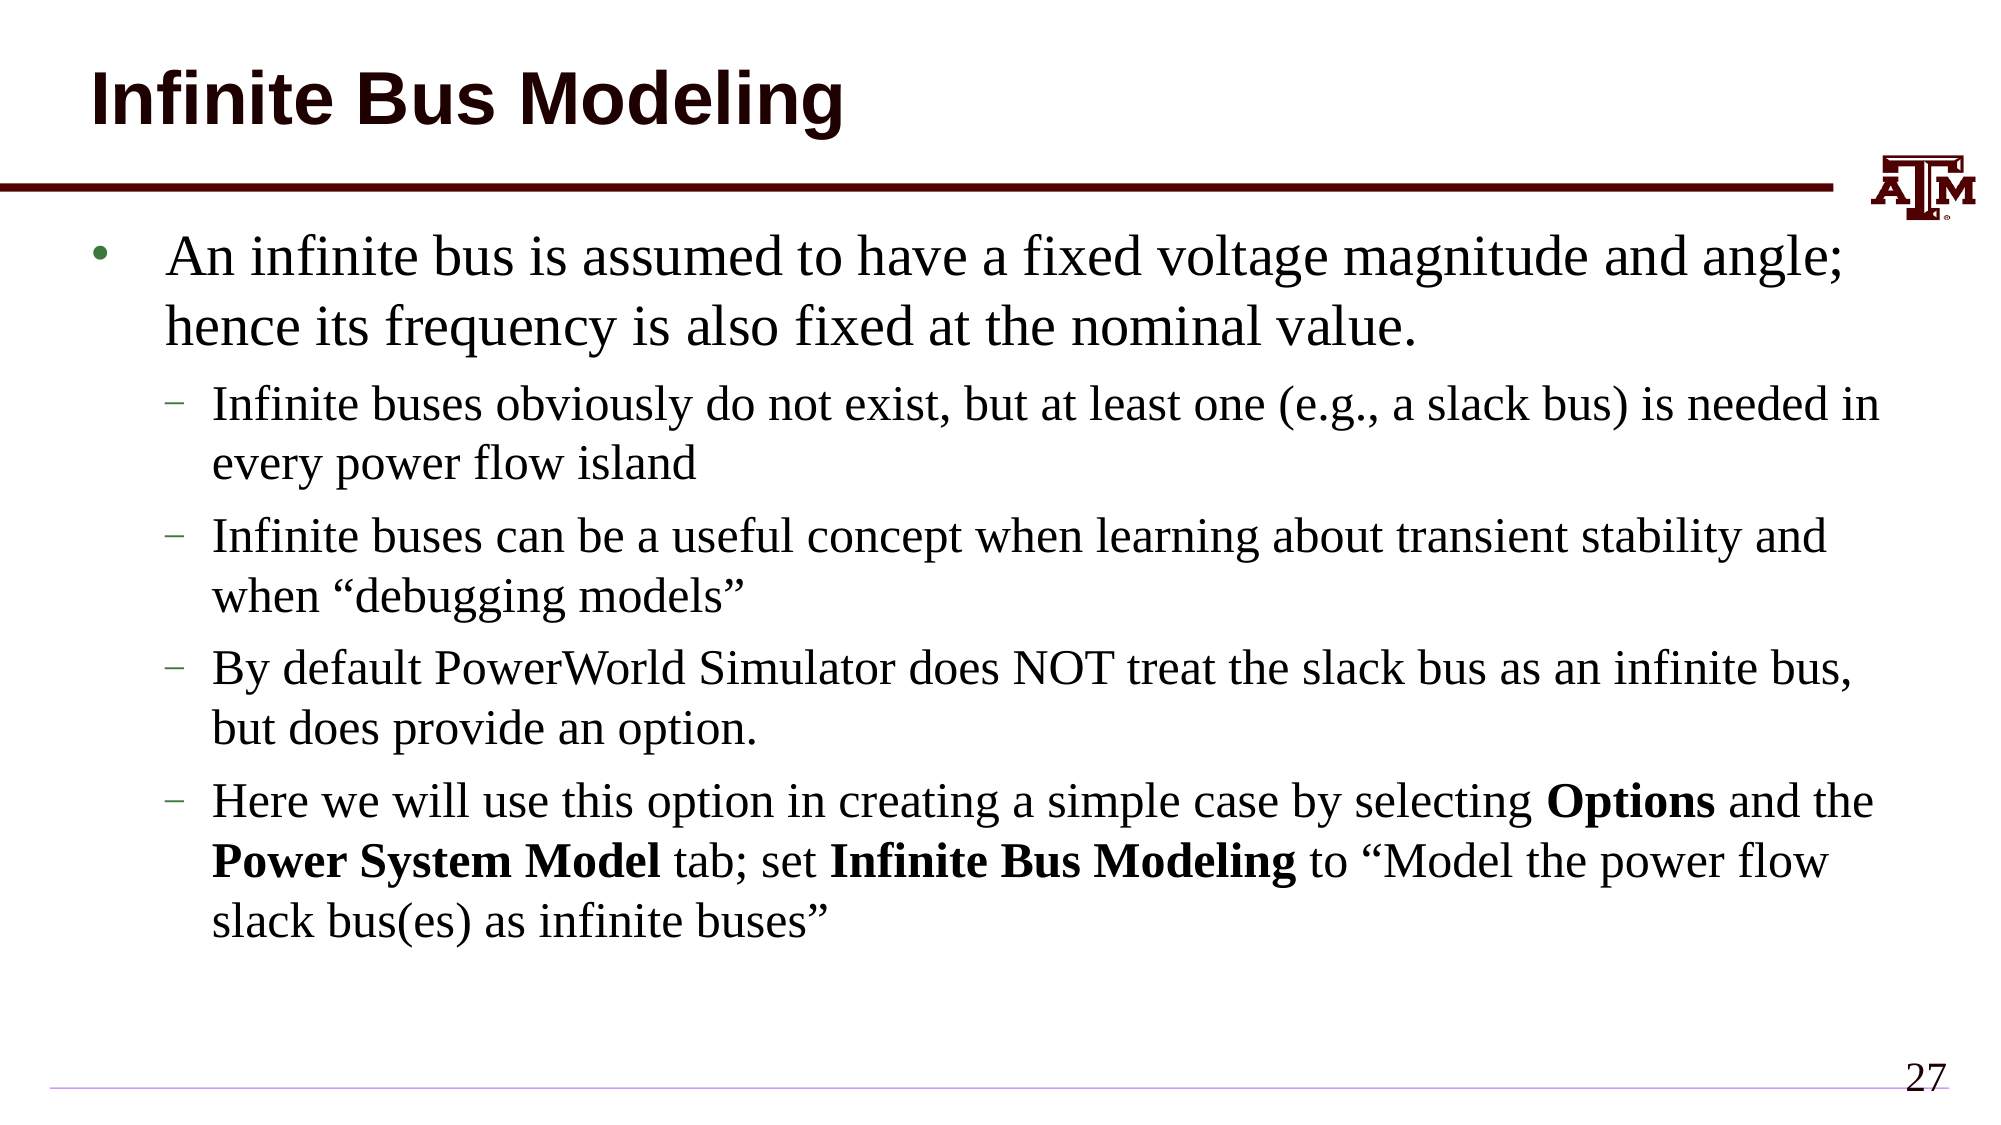

# Infinite Bus Modeling
An infinite bus is assumed to have a fixed voltage magnitude and angle; hence its frequency is also fixed at the nominal value.
Infinite buses obviously do not exist, but at least one (e.g., a slack bus) is needed in every power flow island
Infinite buses can be a useful concept when learning about transient stability and when “debugging models”
By default PowerWorld Simulator does NOT treat the slack bus as an infinite bus, but does provide an option.
Here we will use this option in creating a simple case by selecting Options and the Power System Model tab; set Infinite Bus Modeling to “Model the power flow slack bus(es) as infinite buses”

27